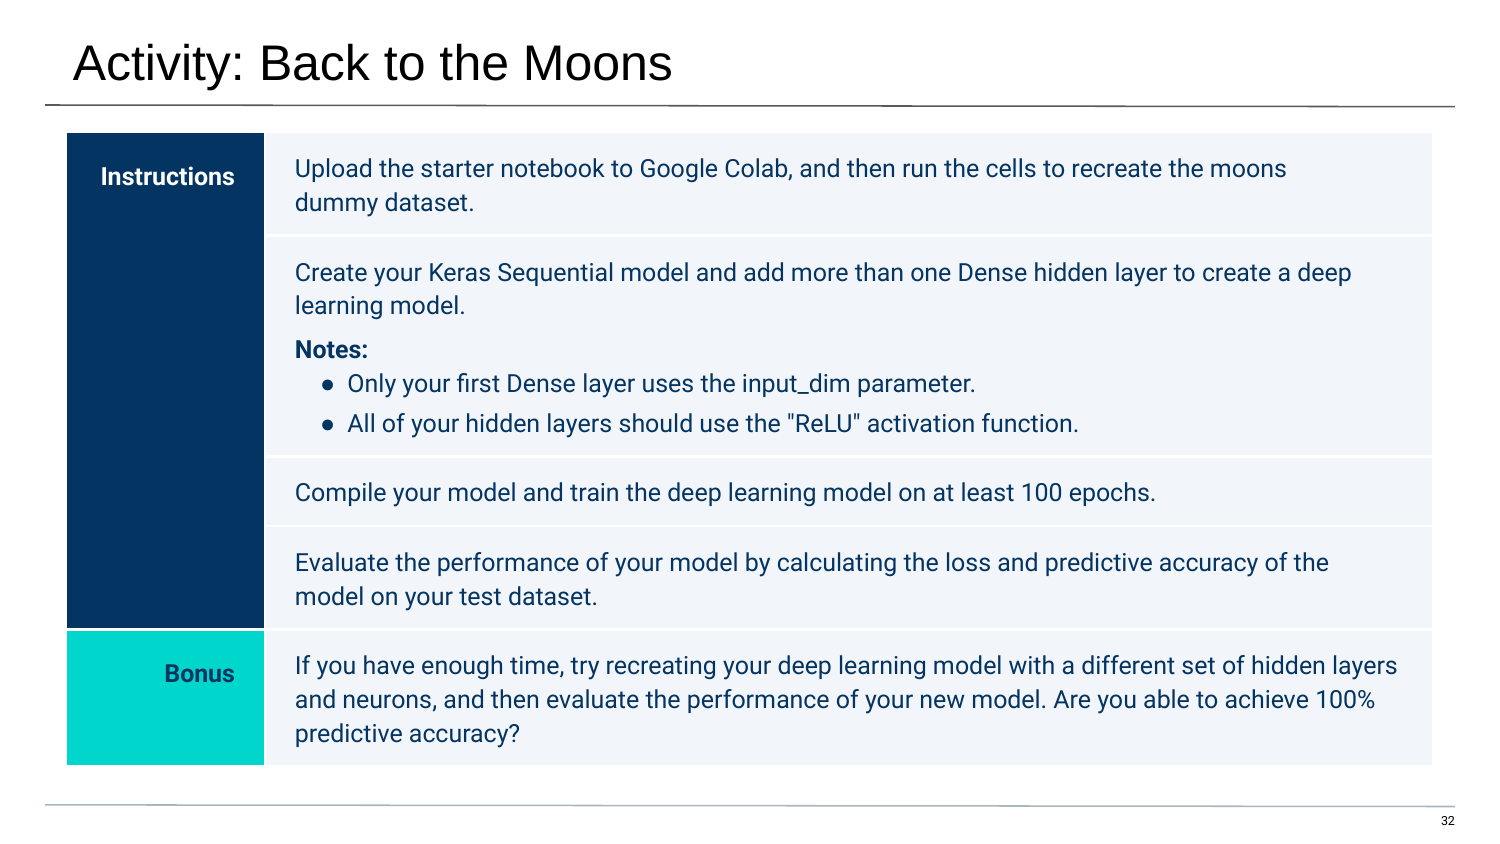

# Activity: Back to the Moons
| Instructions | Upload the starter notebook to Google Colab, and then run the cells to recreate the moons dummy dataset. |
| --- | --- |
|  | Create your Keras Sequential model and add more than one Dense hidden layer to create a deep learning model. Notes: Only your first Dense layer uses the input\_dim parameter. All of your hidden layers should use the "ReLU" activation function. |
|  | Compile your model and train the deep learning model on at least 100 epochs. |
|  | Evaluate the performance of your model by calculating the loss and predictive accuracy of the model on your test dataset. |
| Bonus | If you have enough time, try recreating your deep learning model with a different set of hidden layers and neurons, and then evaluate the performance of your new model. Are you able to achieve 100% predictive accuracy? |

32